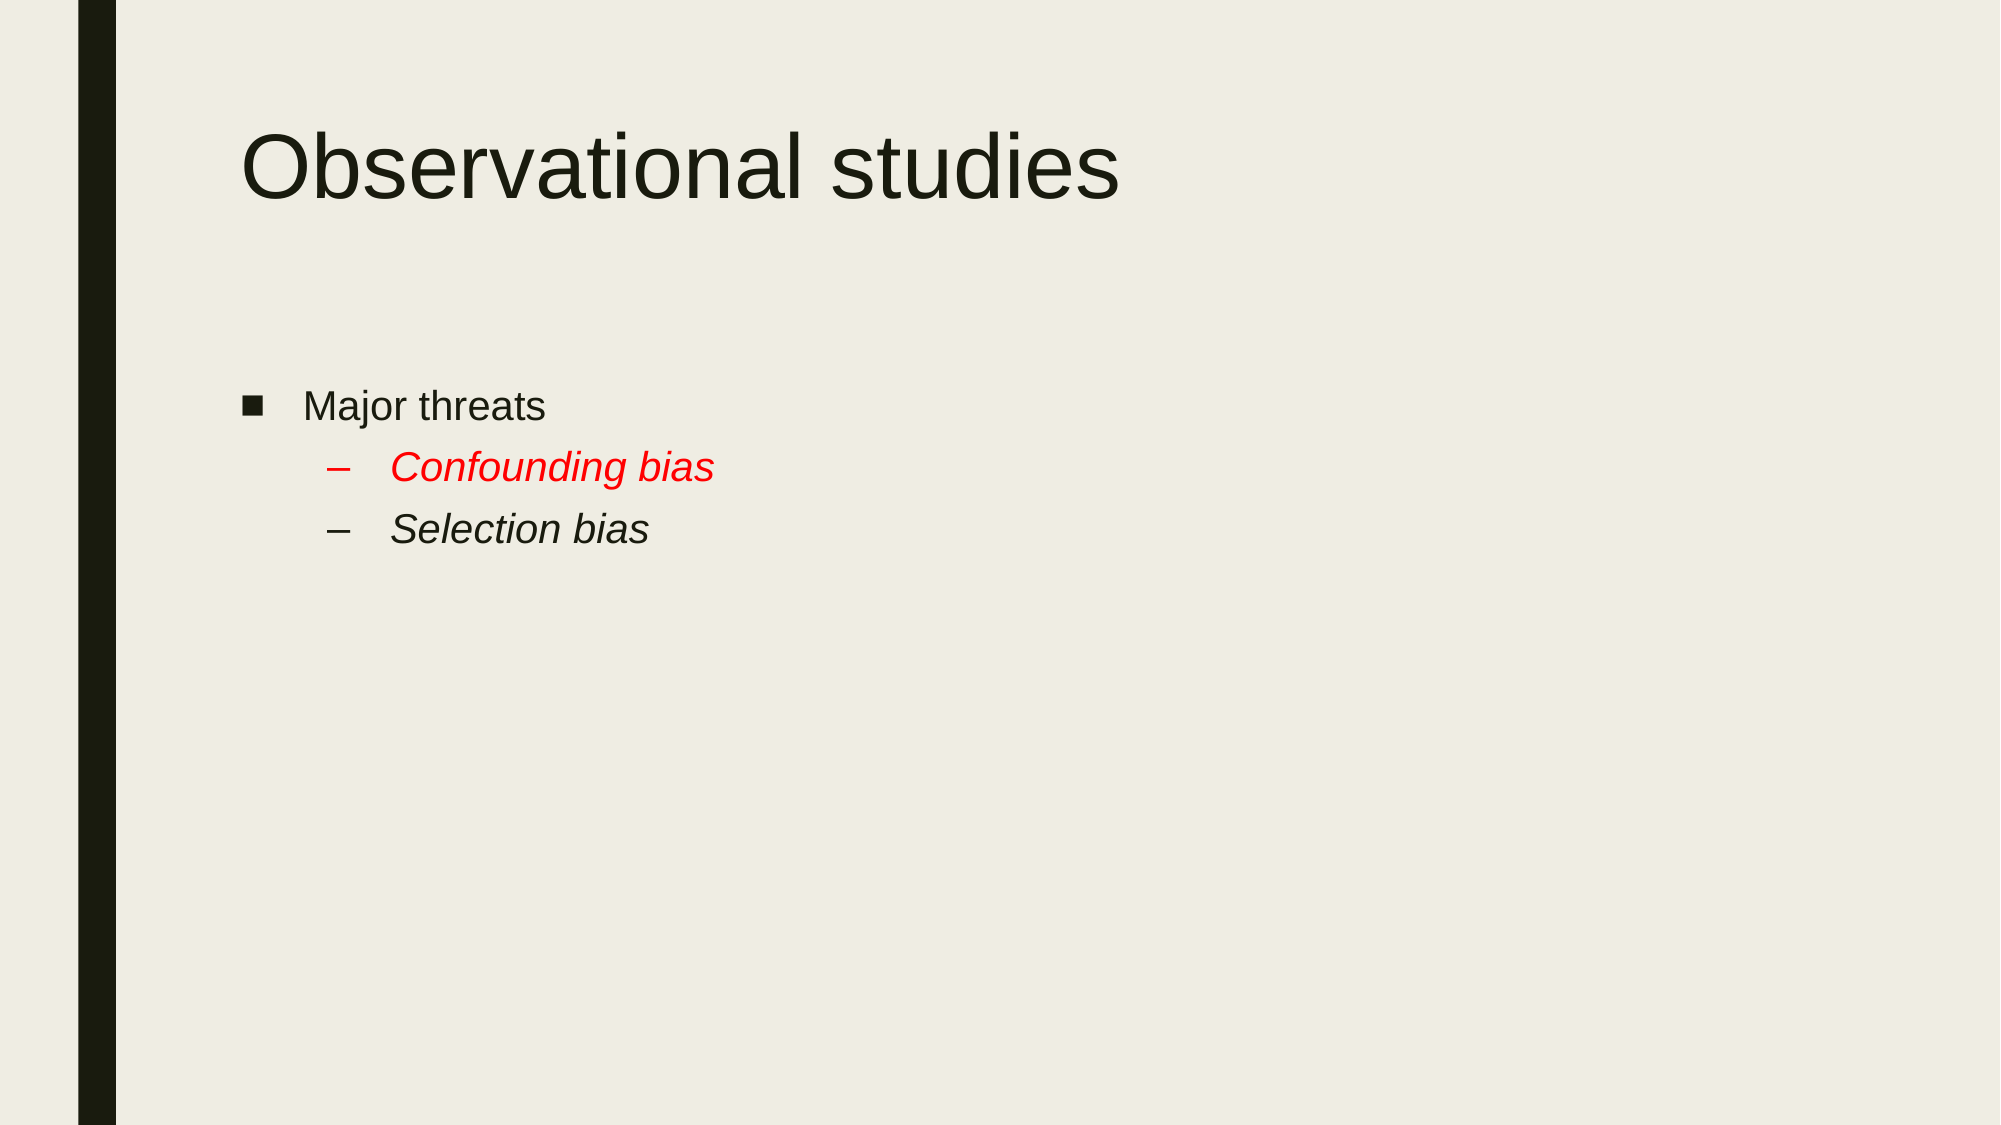

# Observational studies
Major threats
Confounding bias
Selection bias